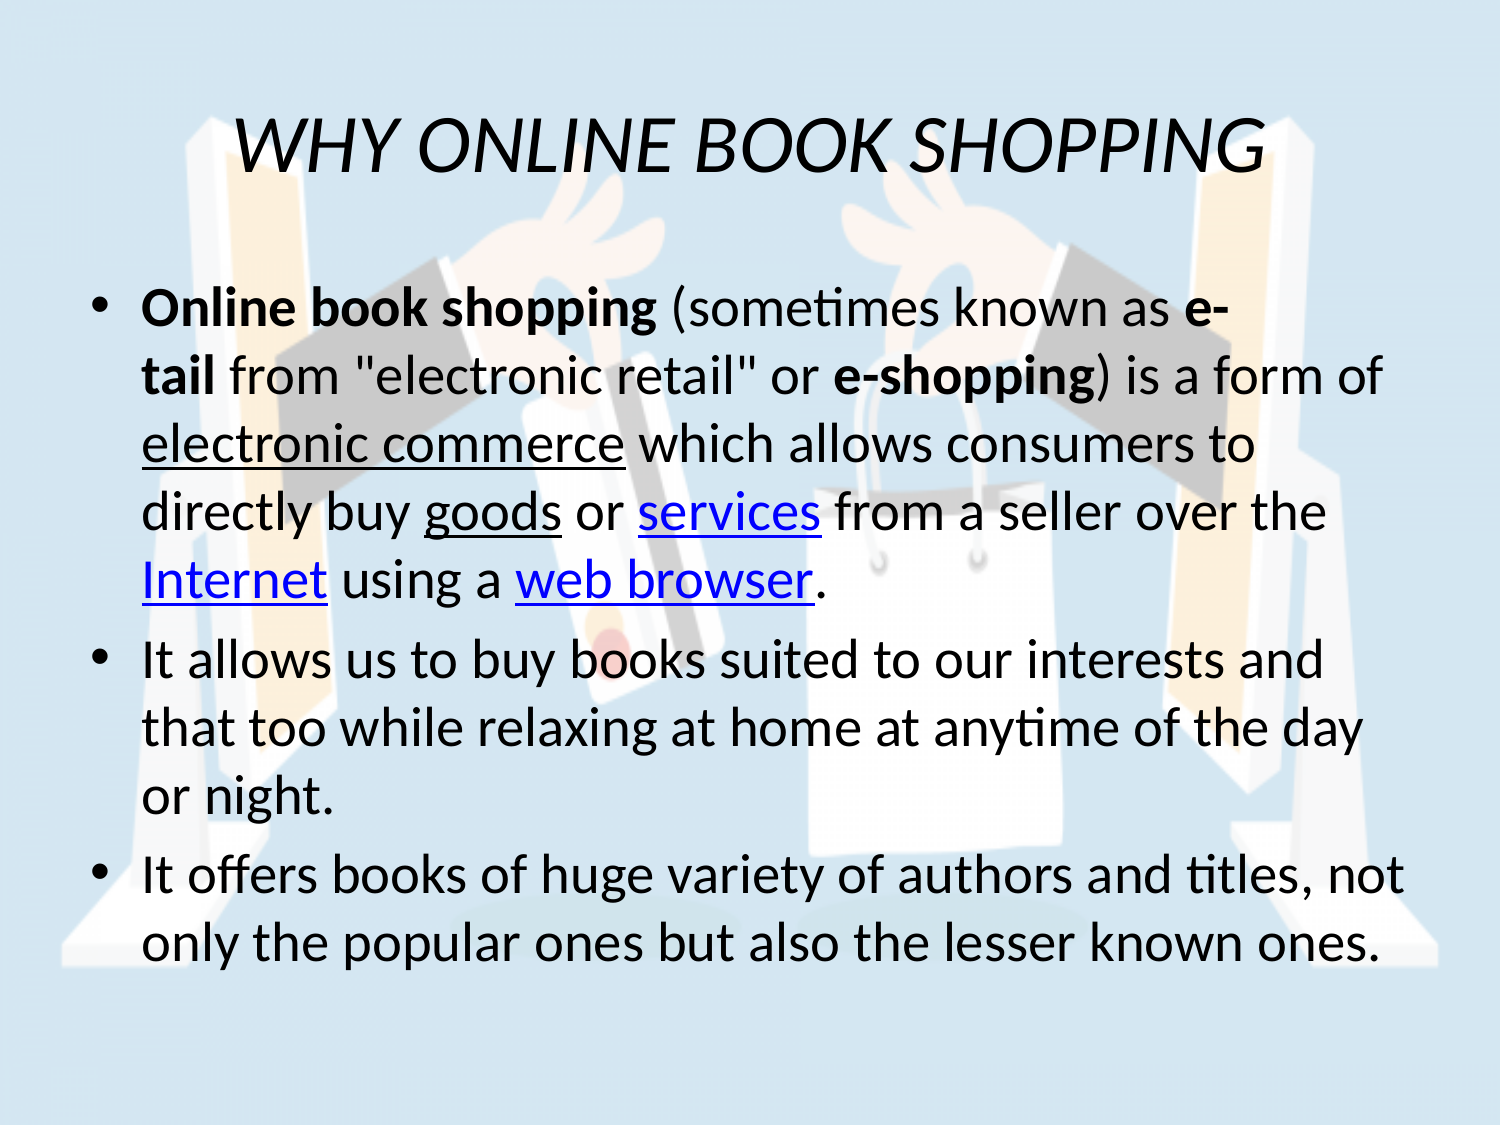

# WHY ONLINE BOOK SHOPPING
Online book shopping (sometimes known as e-tail from "electronic retail" or e-shopping) is a form of electronic commerce which allows consumers to directly buy goods or services from a seller over the Internet using a web browser.
It allows us to buy books suited to our interests and that too while relaxing at home at anytime of the day or night.
It offers books of huge variety of authors and titles, not only the popular ones but also the lesser known ones.